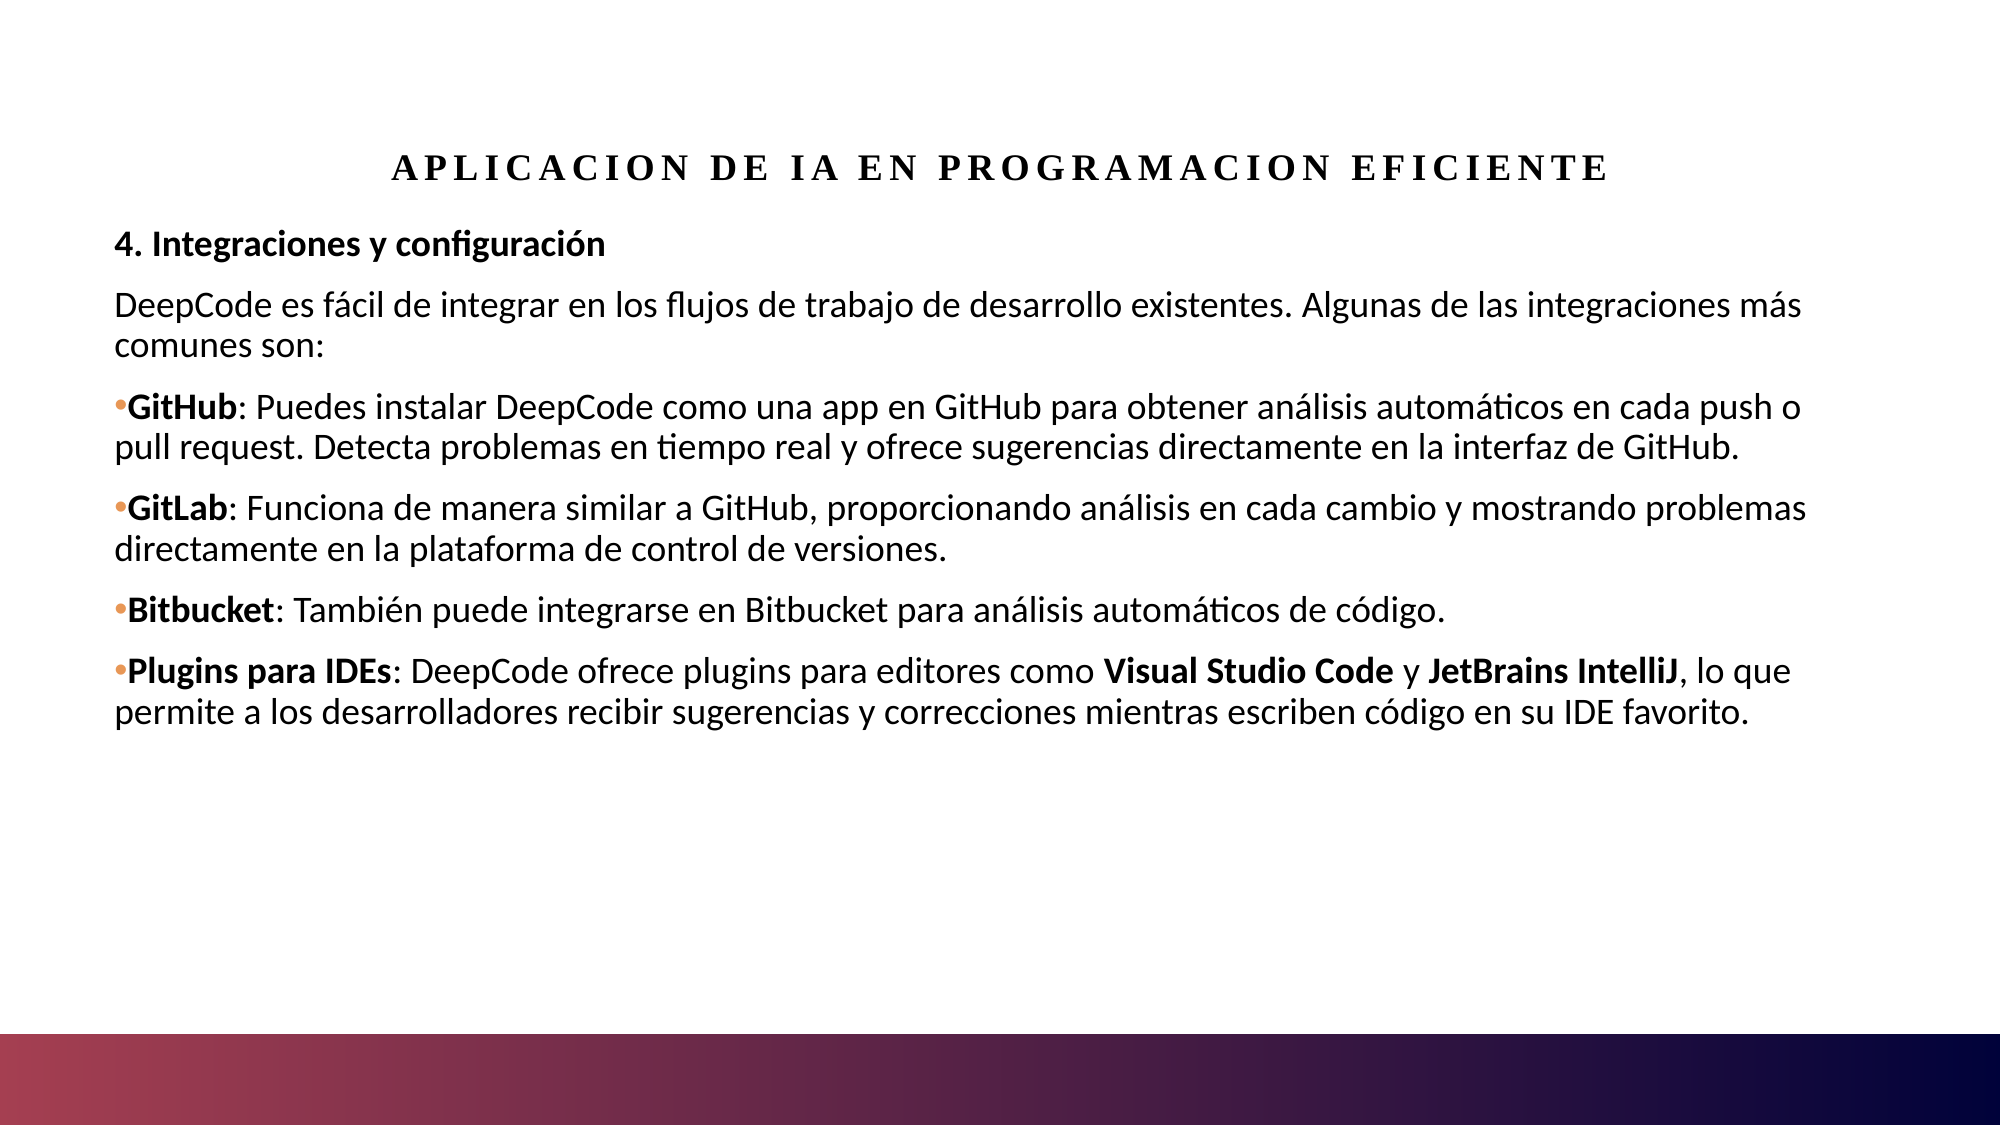

# Aplicacion de IA en programacion eficiente
4. Integraciones y configuración
DeepCode es fácil de integrar en los flujos de trabajo de desarrollo existentes. Algunas de las integraciones más comunes son:
GitHub: Puedes instalar DeepCode como una app en GitHub para obtener análisis automáticos en cada push o pull request. Detecta problemas en tiempo real y ofrece sugerencias directamente en la interfaz de GitHub.
GitLab: Funciona de manera similar a GitHub, proporcionando análisis en cada cambio y mostrando problemas directamente en la plataforma de control de versiones.
Bitbucket: También puede integrarse en Bitbucket para análisis automáticos de código.
Plugins para IDEs: DeepCode ofrece plugins para editores como Visual Studio Code y JetBrains IntelliJ, lo que permite a los desarrolladores recibir sugerencias y correcciones mientras escriben código en su IDE favorito.